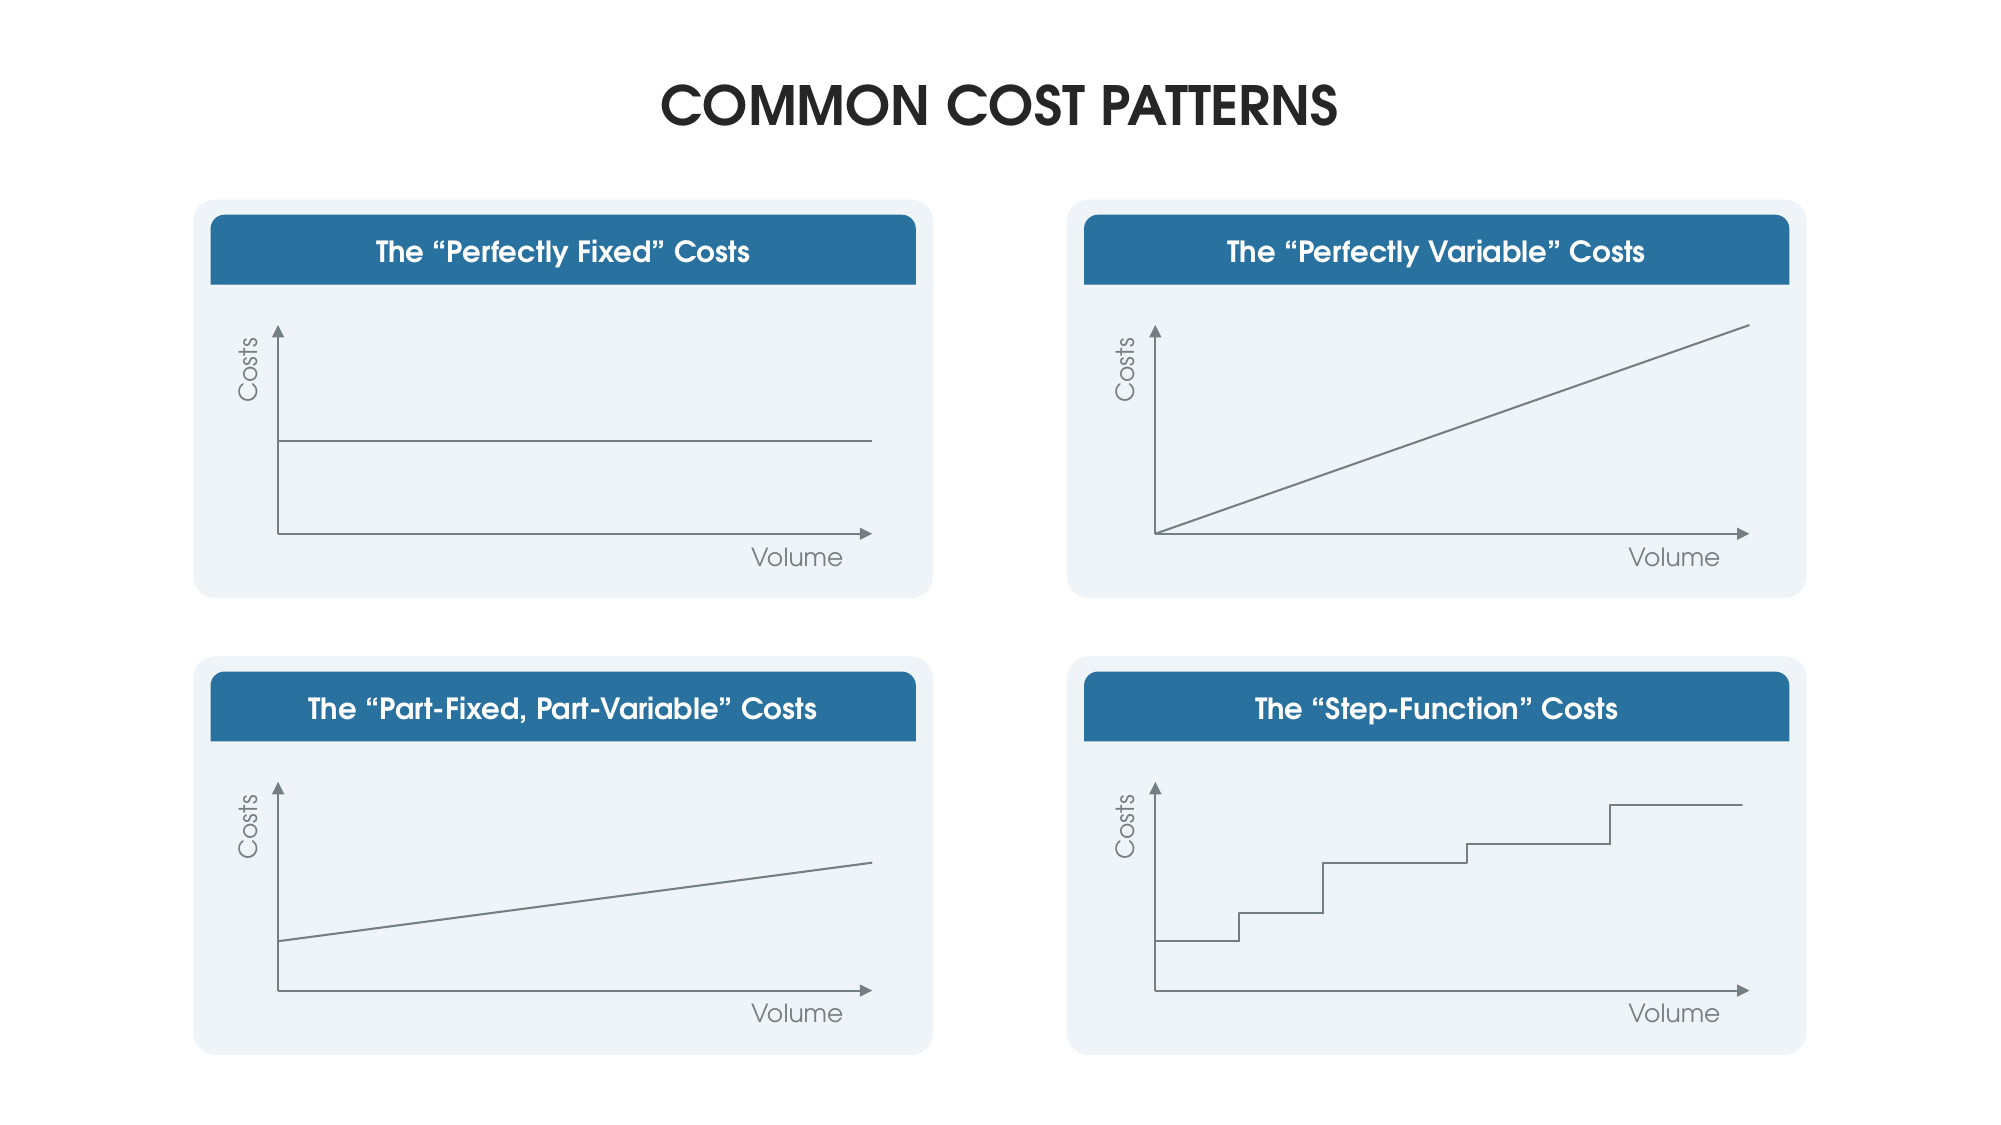

COMMON COST PATTERNS

The “Perfectly Fixed” Costs
The “Perfectly Variable” Costs
Costs
Costs
Volume
Volume

The “Part-Fixed, Part-Variable” Costs
The “Step-Function” Costs
Costs
Costs
Volume
Volume